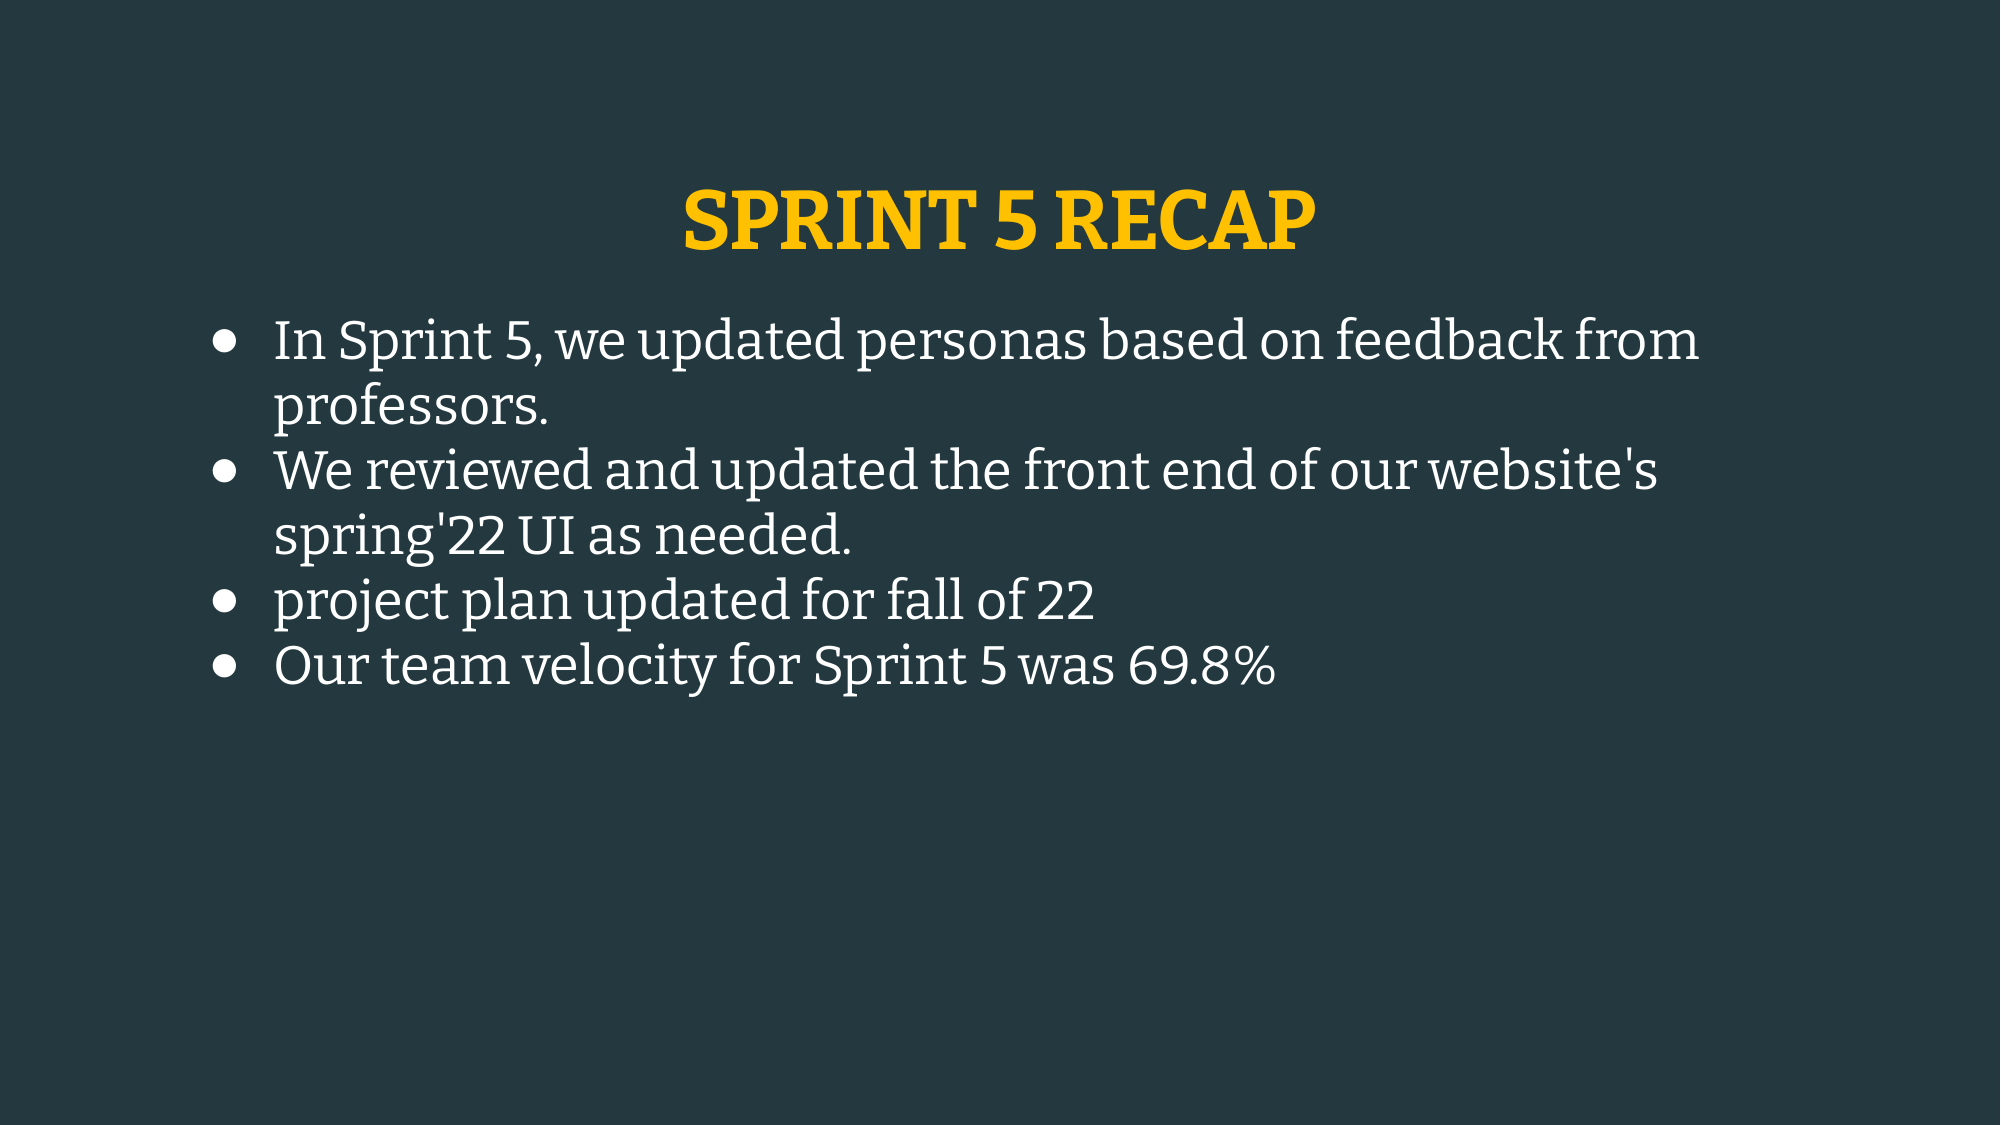

# SPRINT 5 RECAP

In Sprint 5, we updated personas based on feedback from professors.
We reviewed and updated the front end of our website's spring'22 UI as needed.
project plan updated for fall of 22
Our team velocity for Sprint 5 was 69.8%